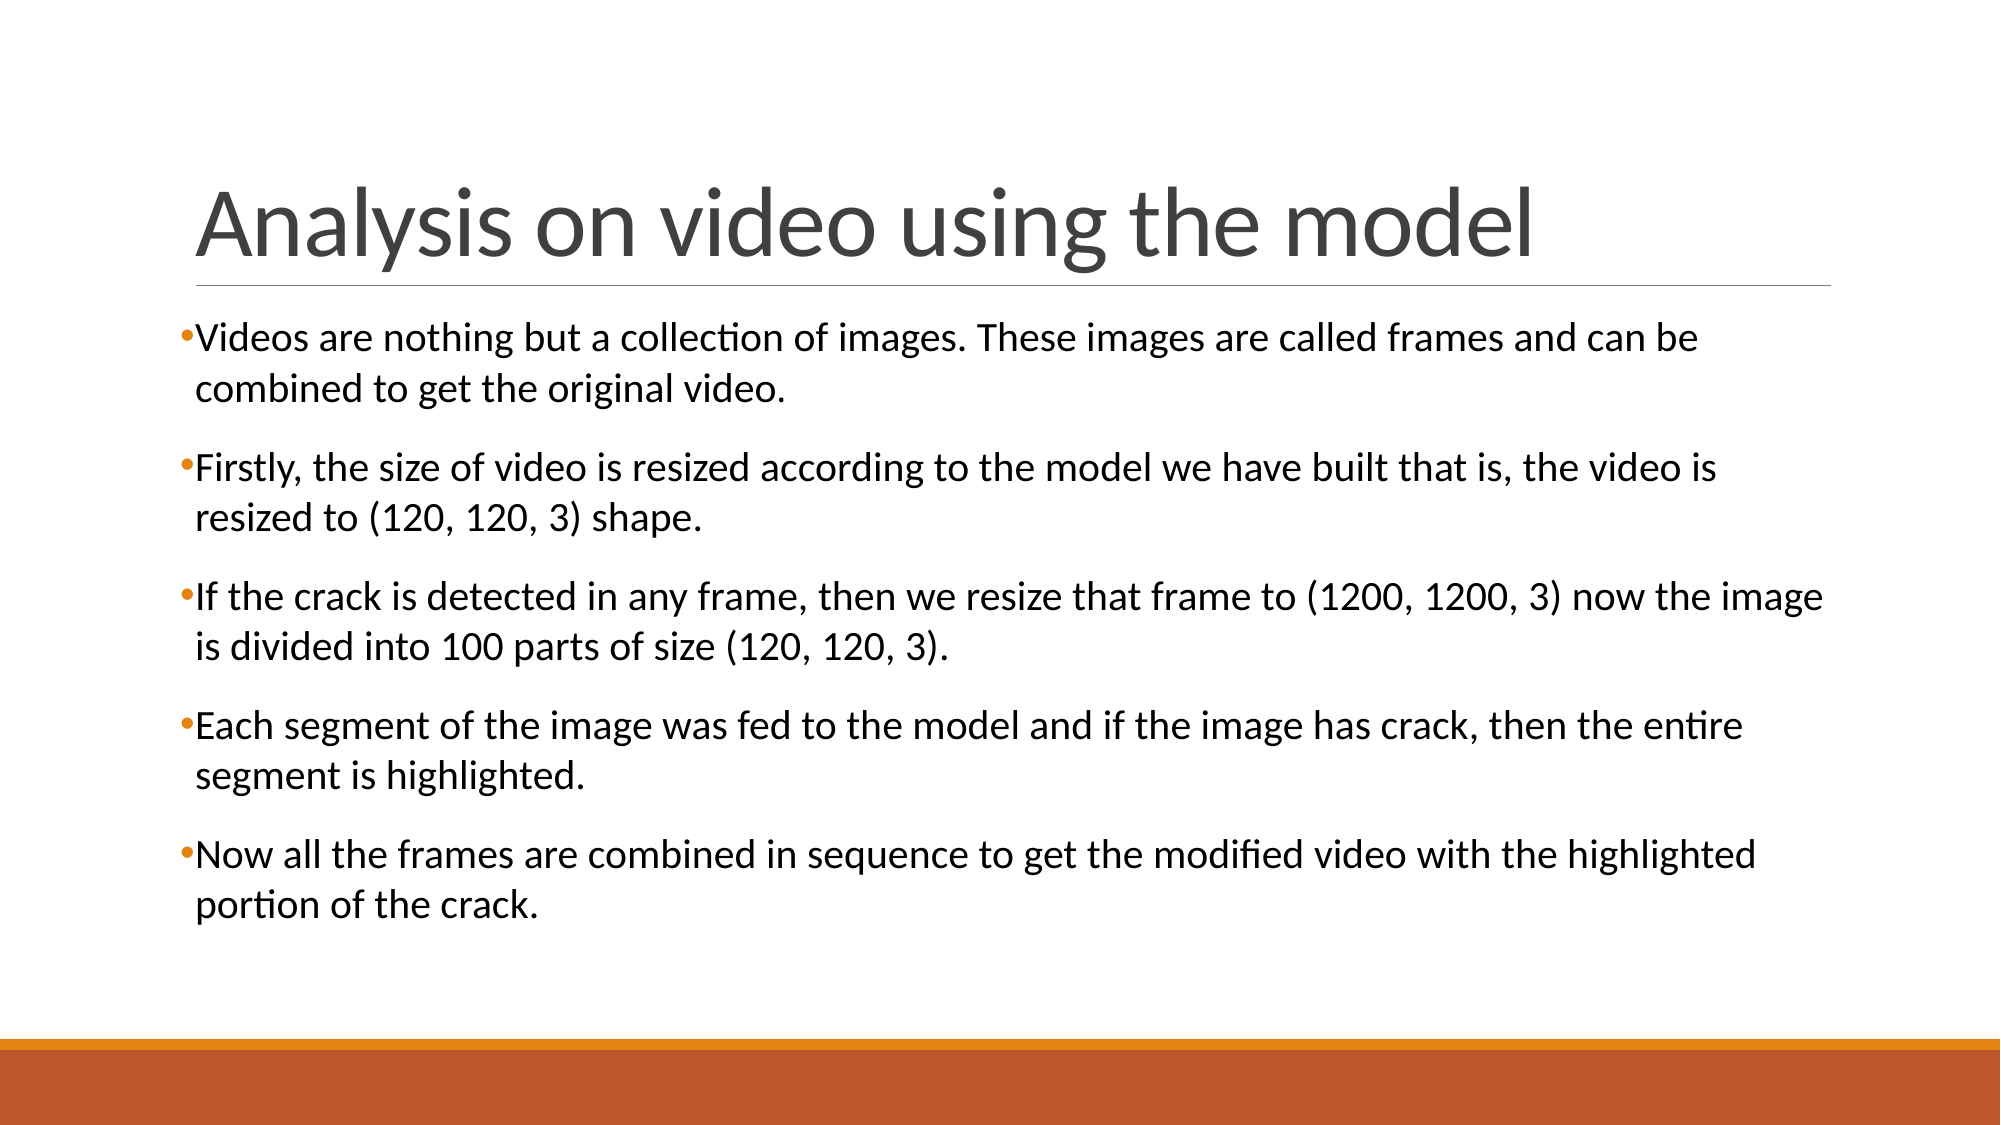

# Analysis on video using the model
Videos are nothing but a collection of images. These images are called frames and can be combined to get the original video.
Firstly, the size of video is resized according to the model we have built that is, the video is resized to (120, 120, 3) shape.
If the crack is detected in any frame, then we resize that frame to (1200, 1200, 3) now the image is divided into 100 parts of size (120, 120, 3).
Each segment of the image was fed to the model and if the image has crack, then the entire segment is highlighted.
Now all the frames are combined in sequence to get the modified video with the highlighted portion of the crack.